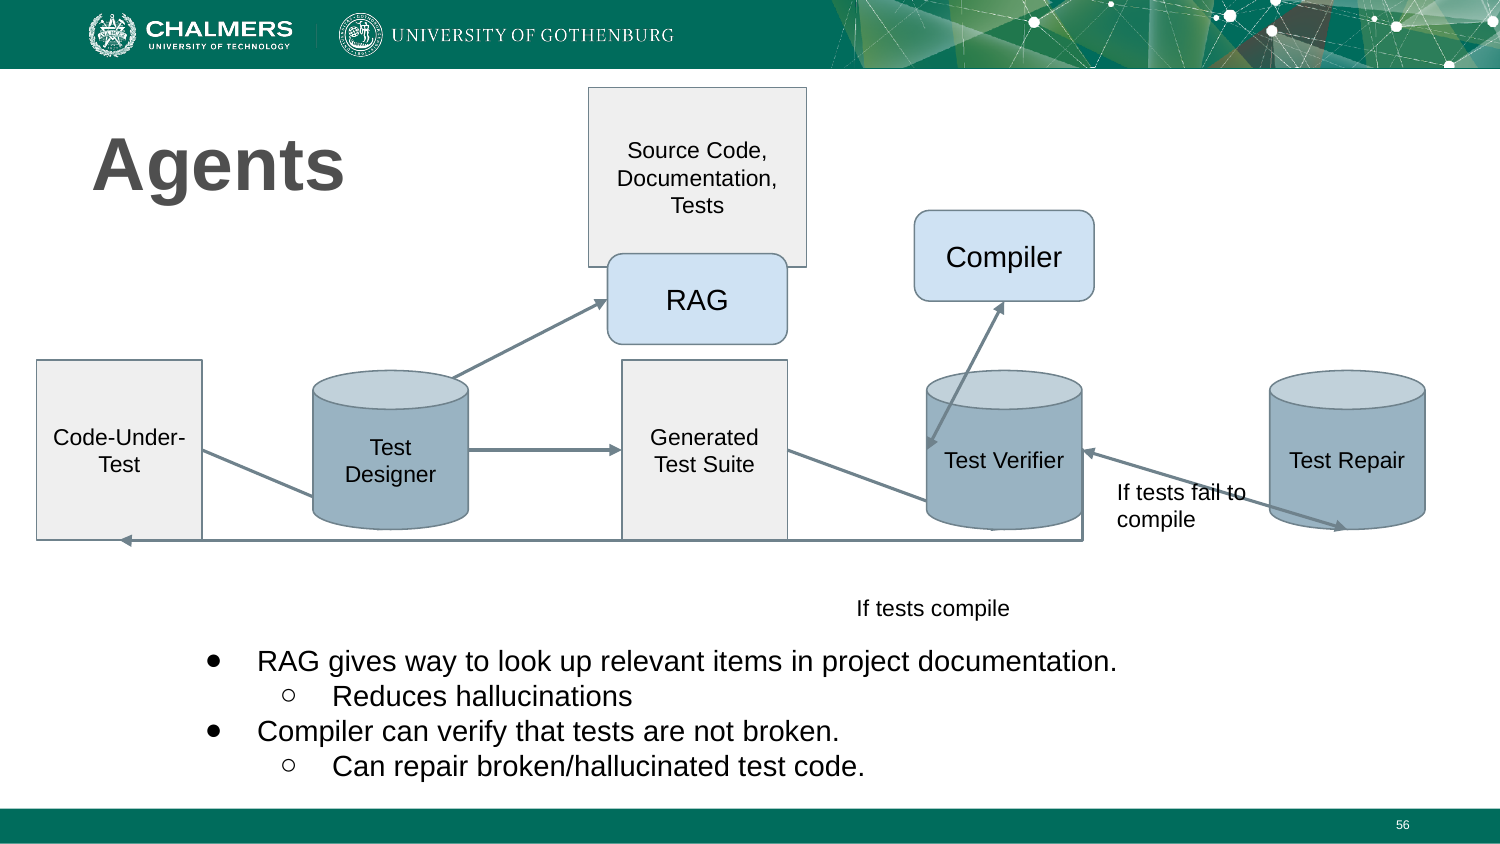

Source Code, Documentation, Tests
# Agents
Compiler
RAG
Code-Under-Test
Generated Test Suite
Test Designer
Test Verifier
Test Repair
If tests fail to compile
If tests compile
RAG gives way to look up relevant items in project documentation.
Reduces hallucinations
Compiler can verify that tests are not broken.
Can repair broken/hallucinated test code.
56